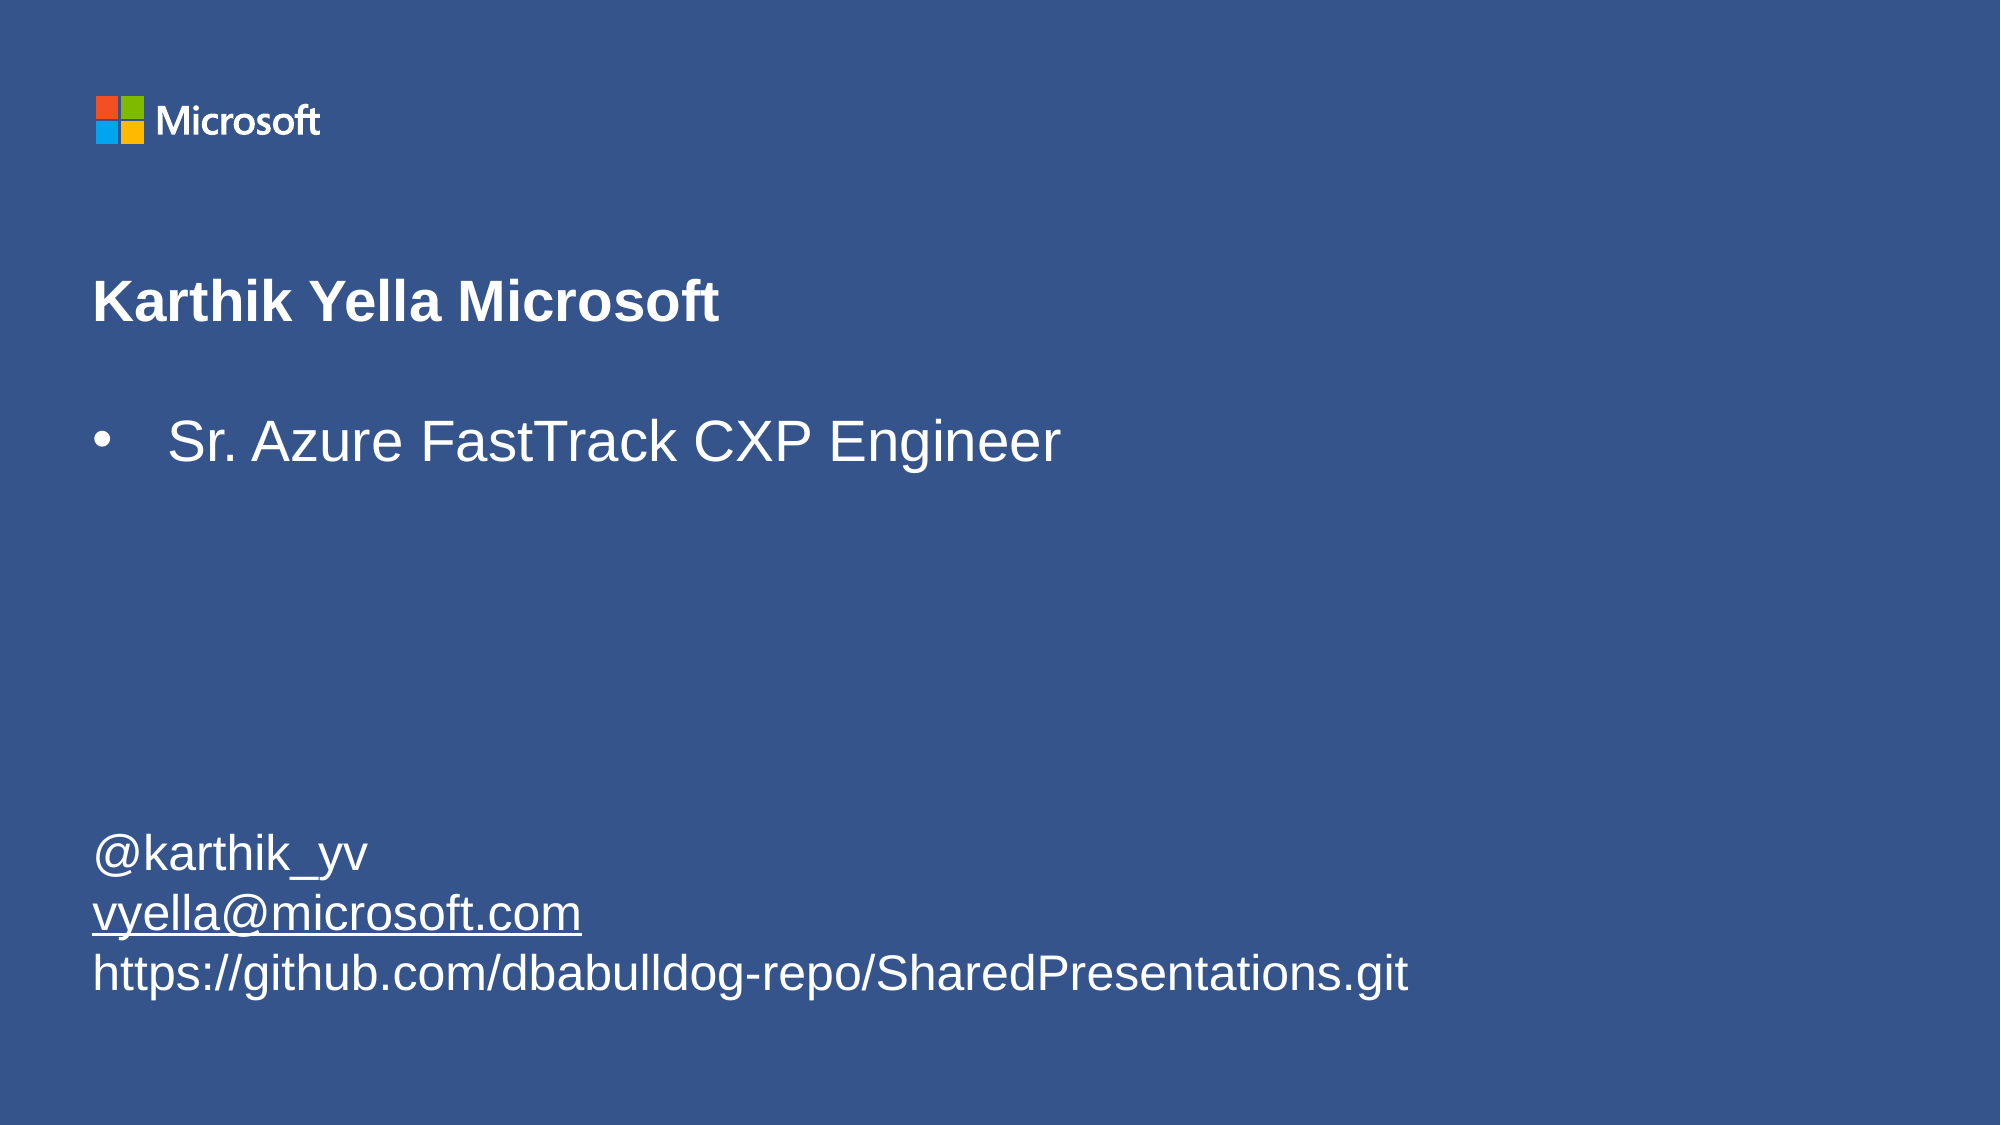

# Karthik Yella Microsoft
Sr. Azure FastTrack CXP Engineer

@karthik_yv
vyella@microsoft.com
https://github.com/dbabulldog-repo/SharedPresentations.git